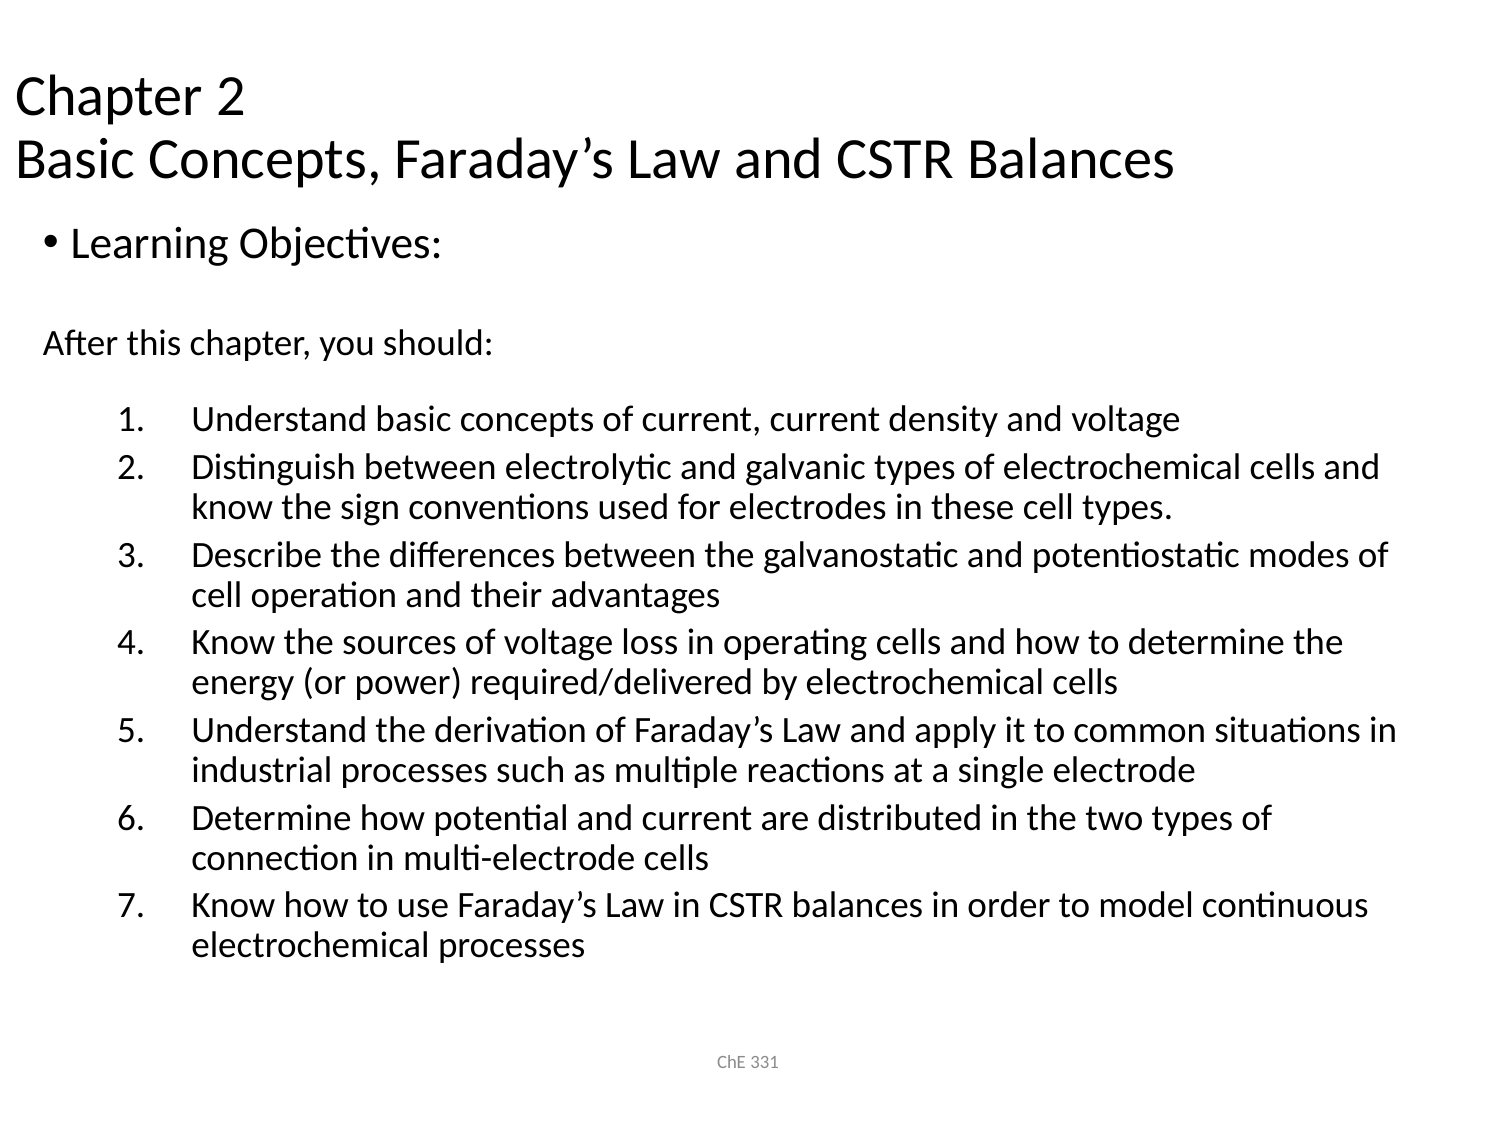

# Chapter 2 Basic Concepts, Faraday’s Law and CSTR Balances
Learning Objectives:

After this chapter, you should:

Understand basic concepts of current, current density and voltage
Distinguish between electrolytic and galvanic types of electrochemical cells and know the sign conventions used for electrodes in these cell types.
Describe the differences between the galvanostatic and potentiostatic modes of cell operation and their advantages
Know the sources of voltage loss in operating cells and how to determine the energy (or power) required/delivered by electrochemical cells
Understand the derivation of Faraday’s Law and apply it to common situations in industrial processes such as multiple reactions at a single electrode
Determine how potential and current are distributed in the two types of connection in multi-electrode cells
Know how to use Faraday’s Law in CSTR balances in order to model continuous electrochemical processes

1
ChE 331